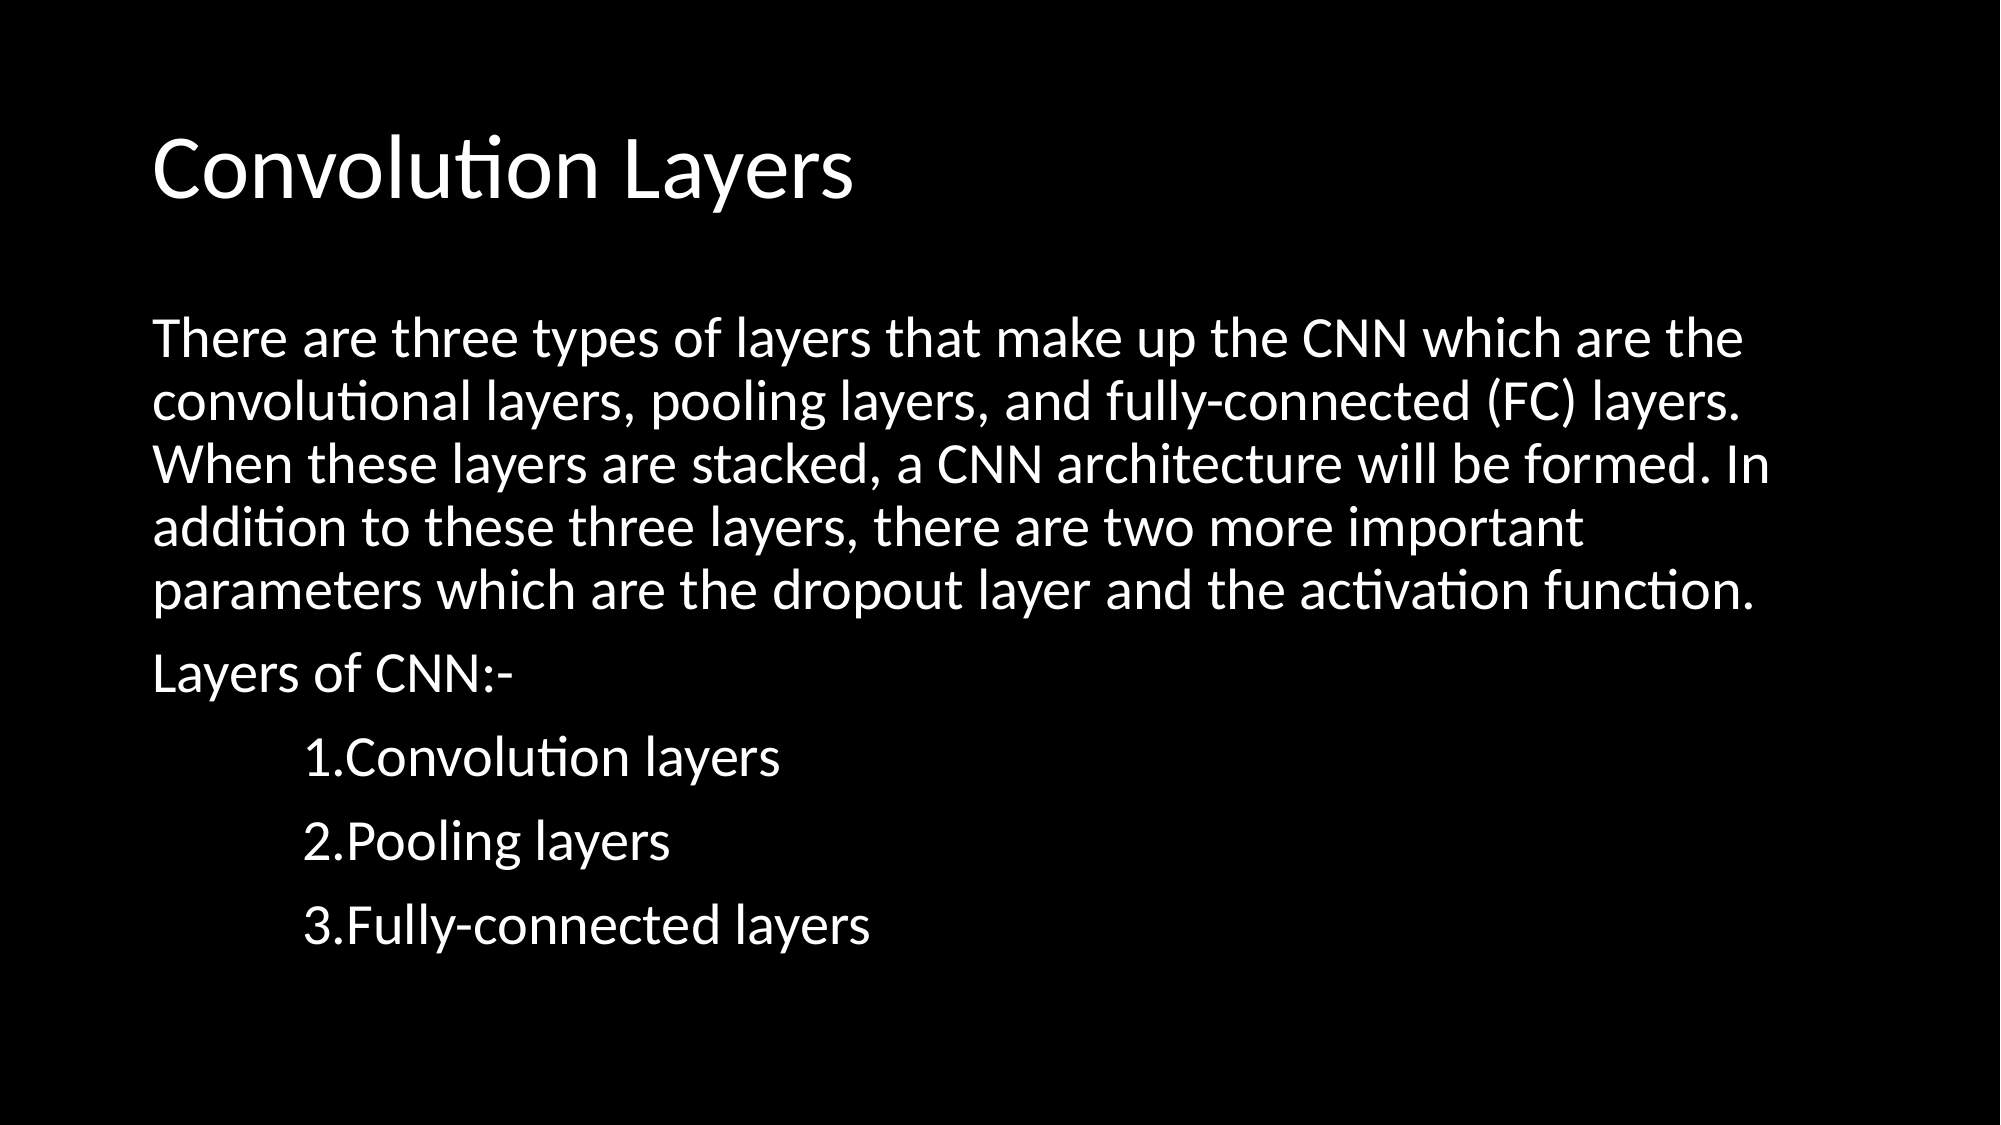

# Convolution Layers
There are three types of layers that make up the CNN which are the convolutional layers, pooling layers, and fully-connected (FC) layers. When these layers are stacked, a CNN architecture will be formed. In addition to these three layers, there are two more important parameters which are the dropout layer and the activation function.
Layers of CNN:-
	1.Convolution layers
	2.Pooling layers
	3.Fully-connected layers